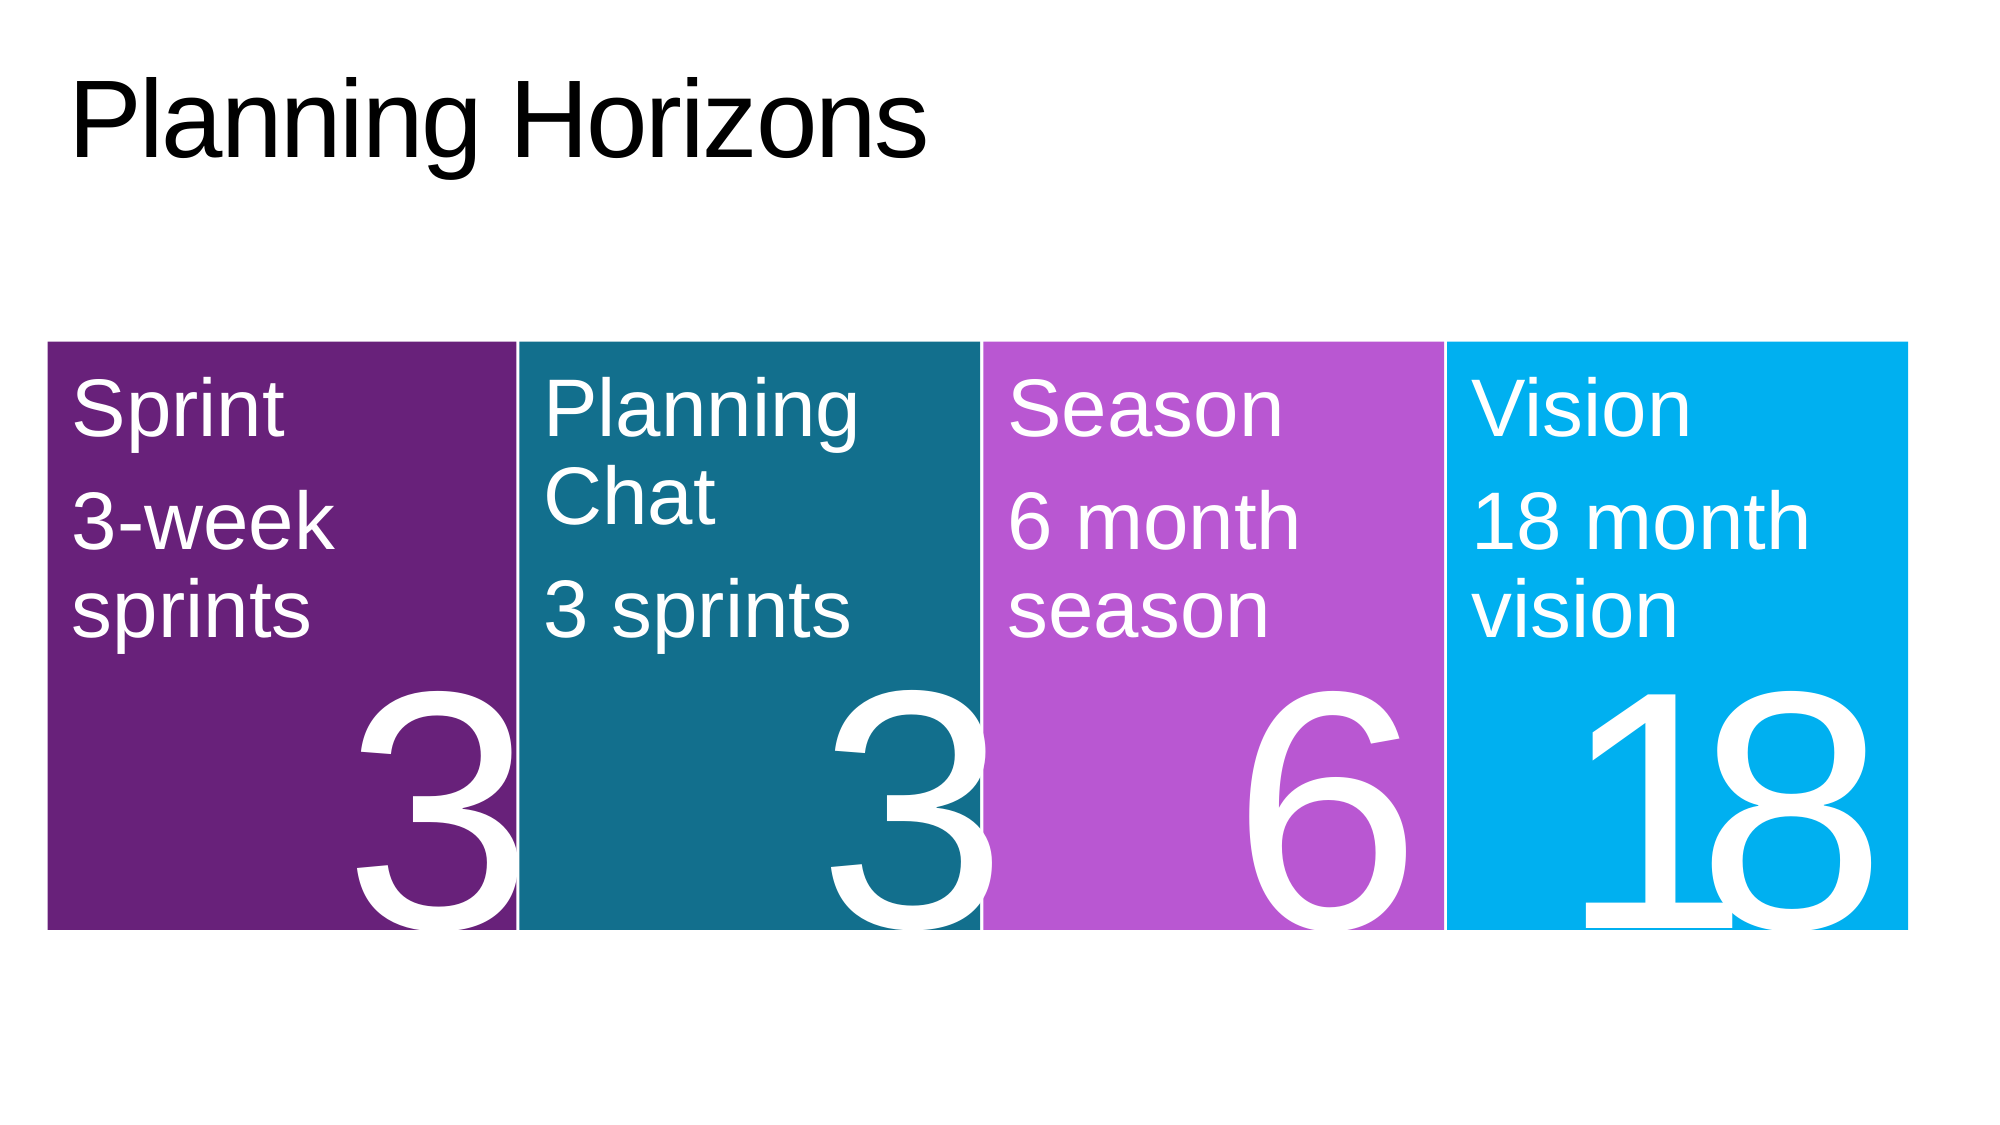

# Planning Horizons
Sprint
3-week sprints
Planning Chat
3 sprints
Season
6 month season
Vision
18 month vision
3
3
6
18
3